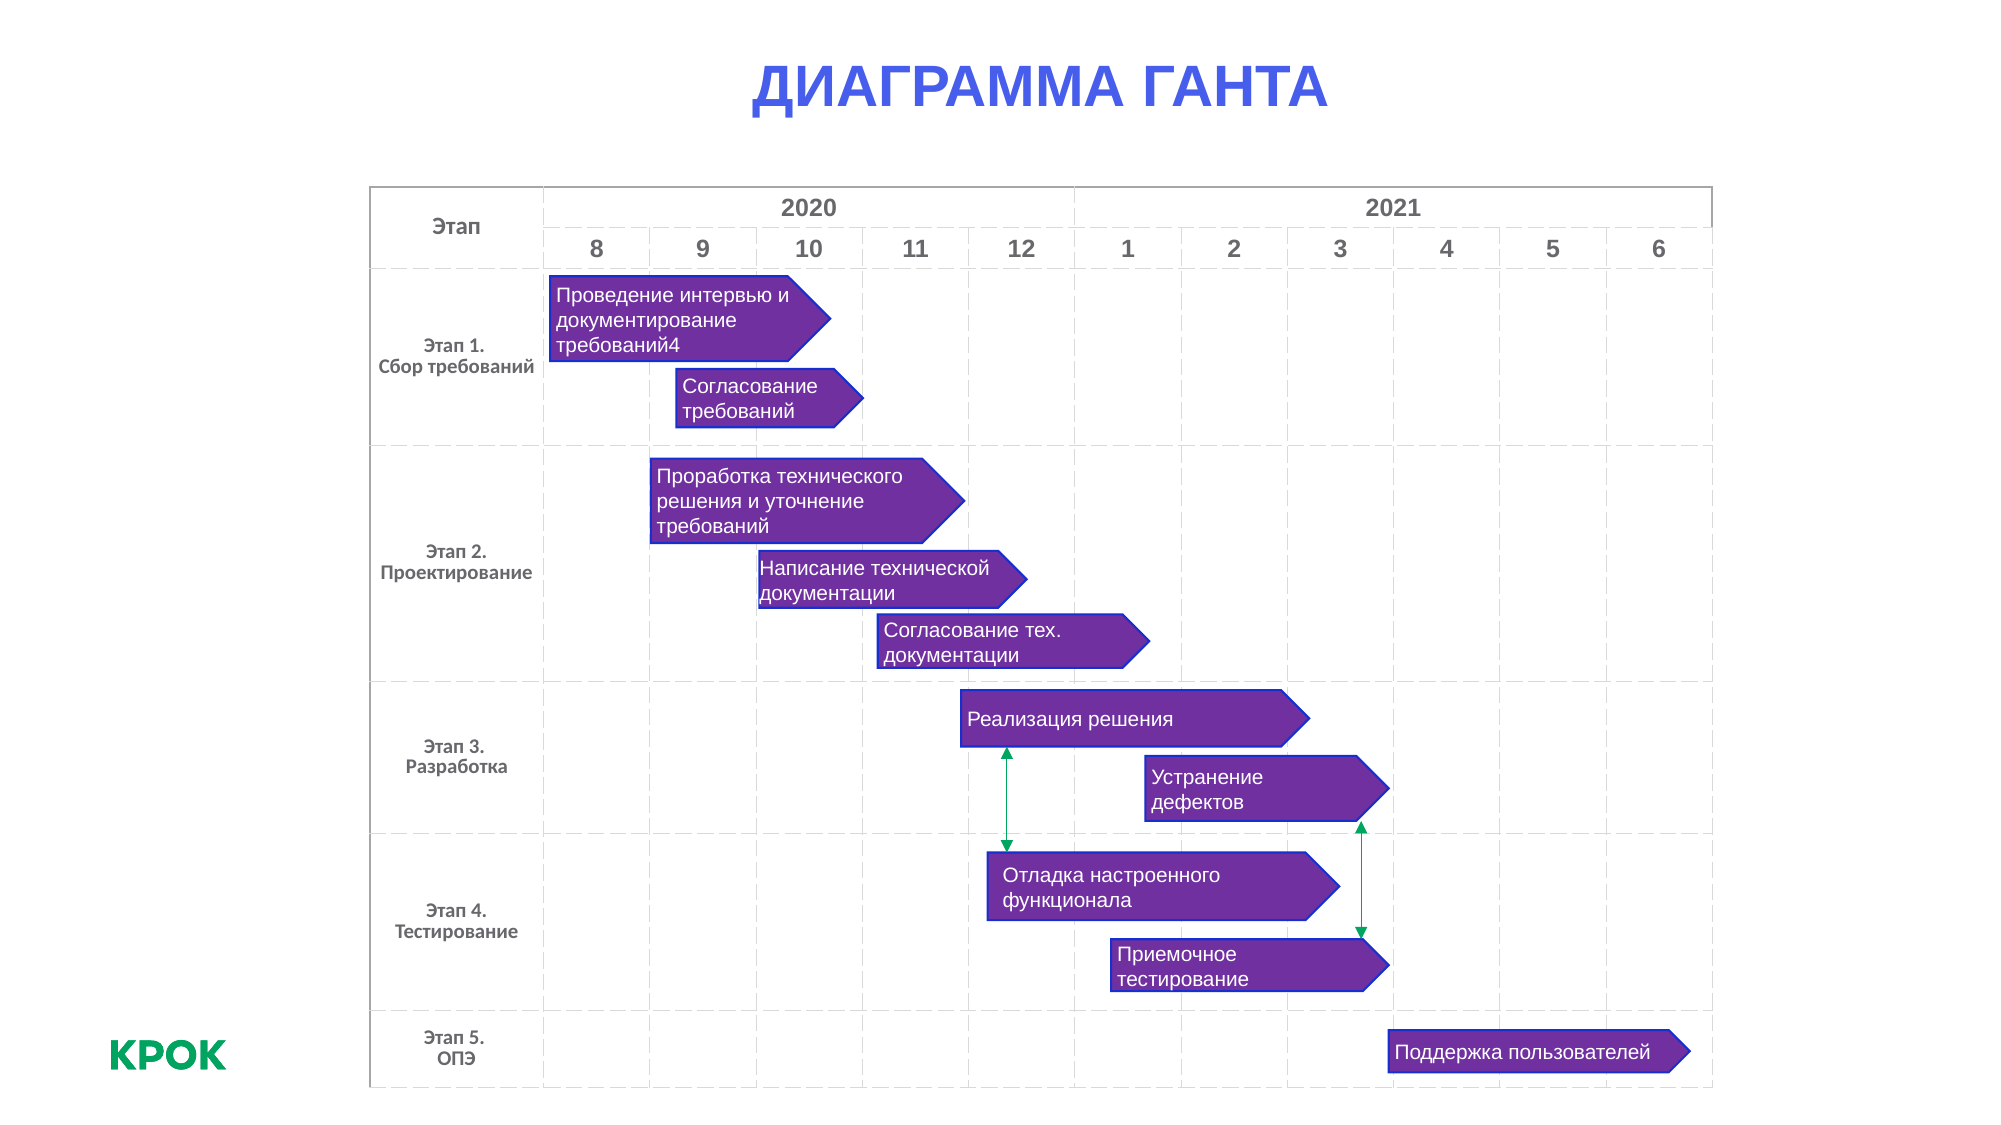

# ДИАГРАММА ГАНТА
| Этап | 2020 |  |  |  |  | 2021 |  |  |  |  |  |
| --- | --- | --- | --- | --- | --- | --- | --- | --- | --- | --- | --- |
|  | 8 | 9 | 10 | 11 | 12 | 1 | 2 | 3 | 4 | 5 | 6 |
| Этап 1. Сбор требований |  |  |  |  |  |  |  |  |  |  |  |
| Этап 2. Проектирование |  |  |  |  |  |  |  |  |  |  |  |
| Этап 3. Разработка |  |  |  |  |  |  |  |  |  |  |  |
| Этап 4. Тестирование |  |  |  |  |  |  |  |  |  |  |  |
| Этап 5. ОПЭ |  |  |  |  |  |  |  |  |  |  |  |
Проведение интервью и документирование требований4
Согласование требований
Проработка технического решения и уточнение требований
Написание технической документации
Согласование тех. документации
Реализация решения
Устранение дефектов
Отладка настроенного функционала
Приемочное тестирование
Поддержка пользователей
19